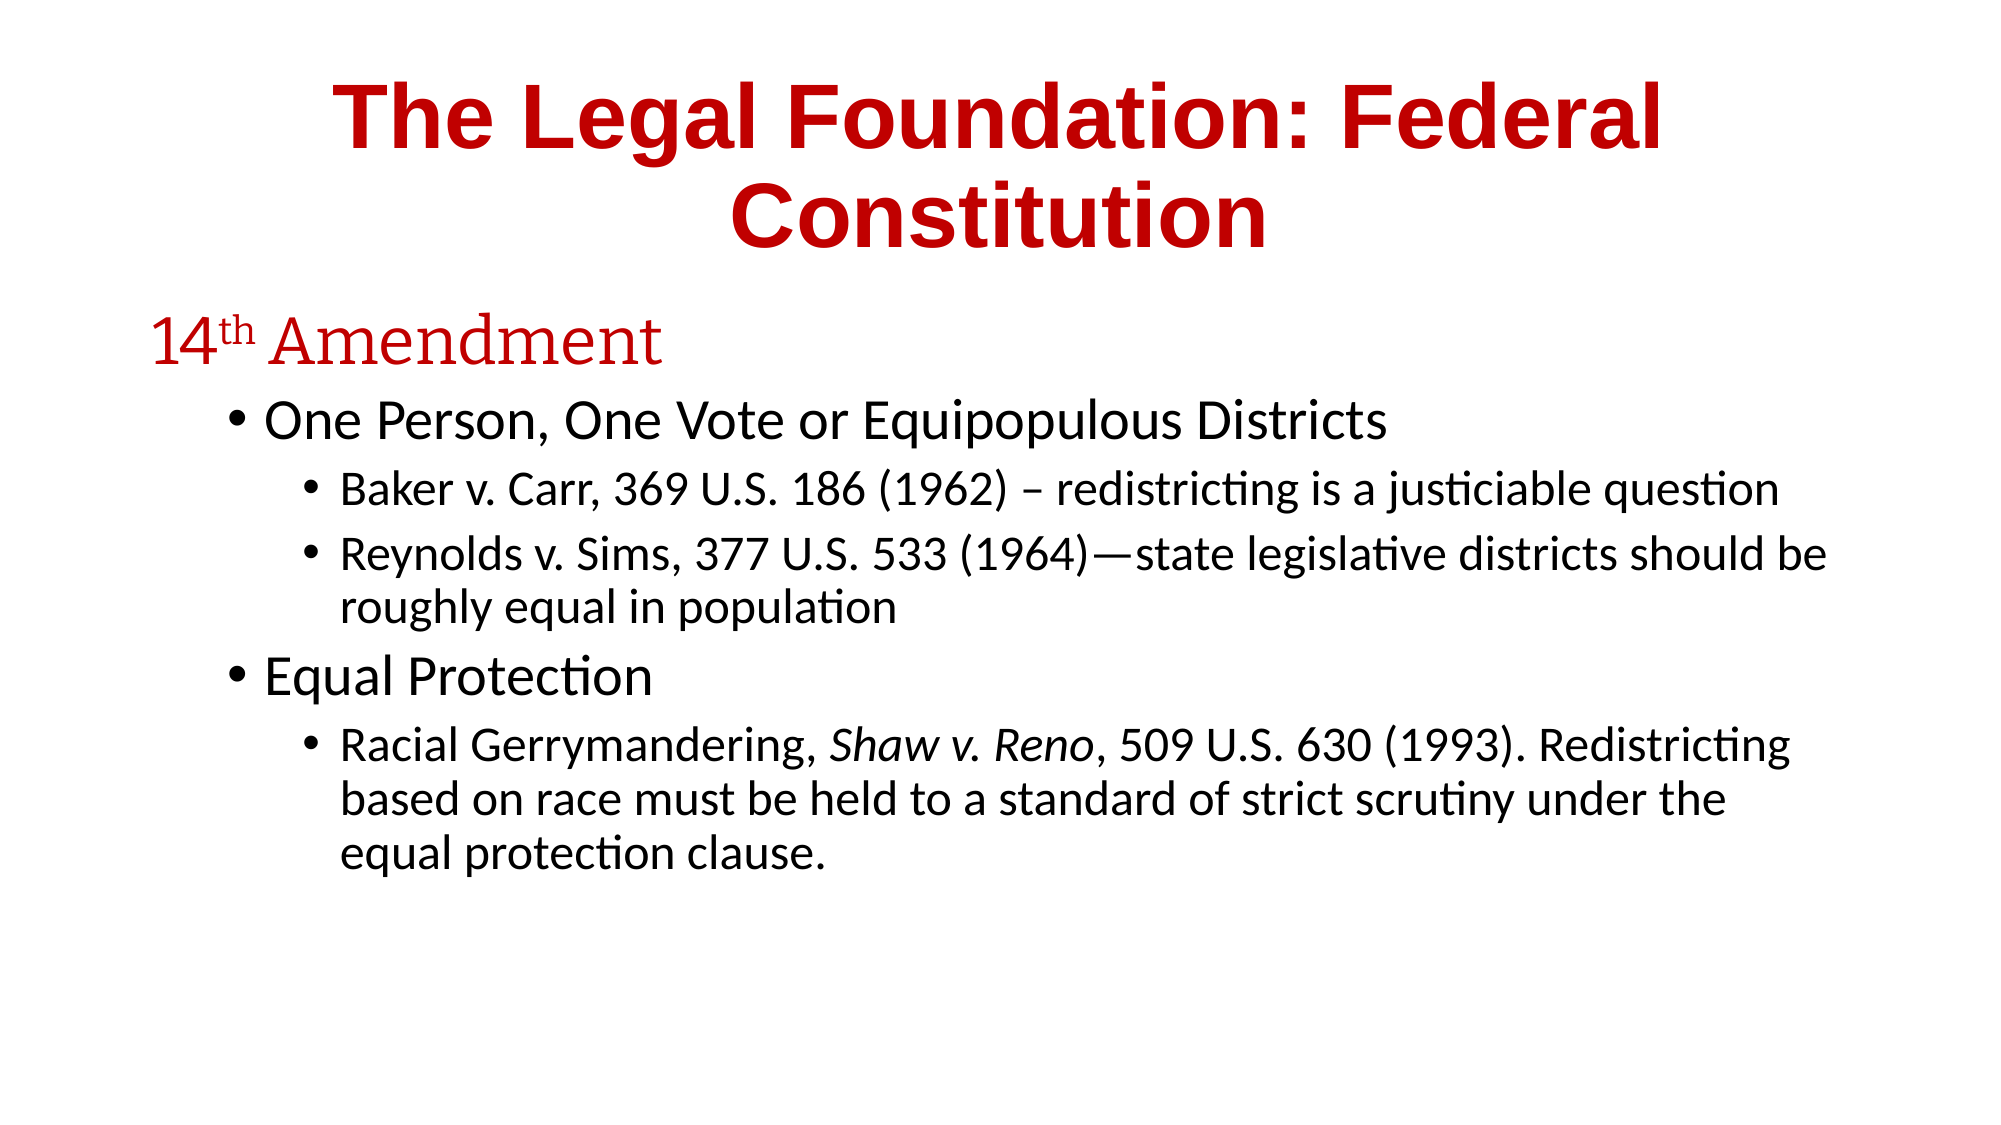

The Legal Foundation: Federal Constitution
14th Amendment
One Person, One Vote or Equipopulous Districts
Baker v. Carr, 369 U.S. 186 (1962) – redistricting is a justiciable question
Reynolds v. Sims, 377 U.S. 533 (1964)—state legislative districts should be roughly equal in population
Equal Protection
Racial Gerrymandering, Shaw v. Reno, 509 U.S. 630 (1993). Redistricting based on race must be held to a standard of strict scrutiny under the equal protection clause.